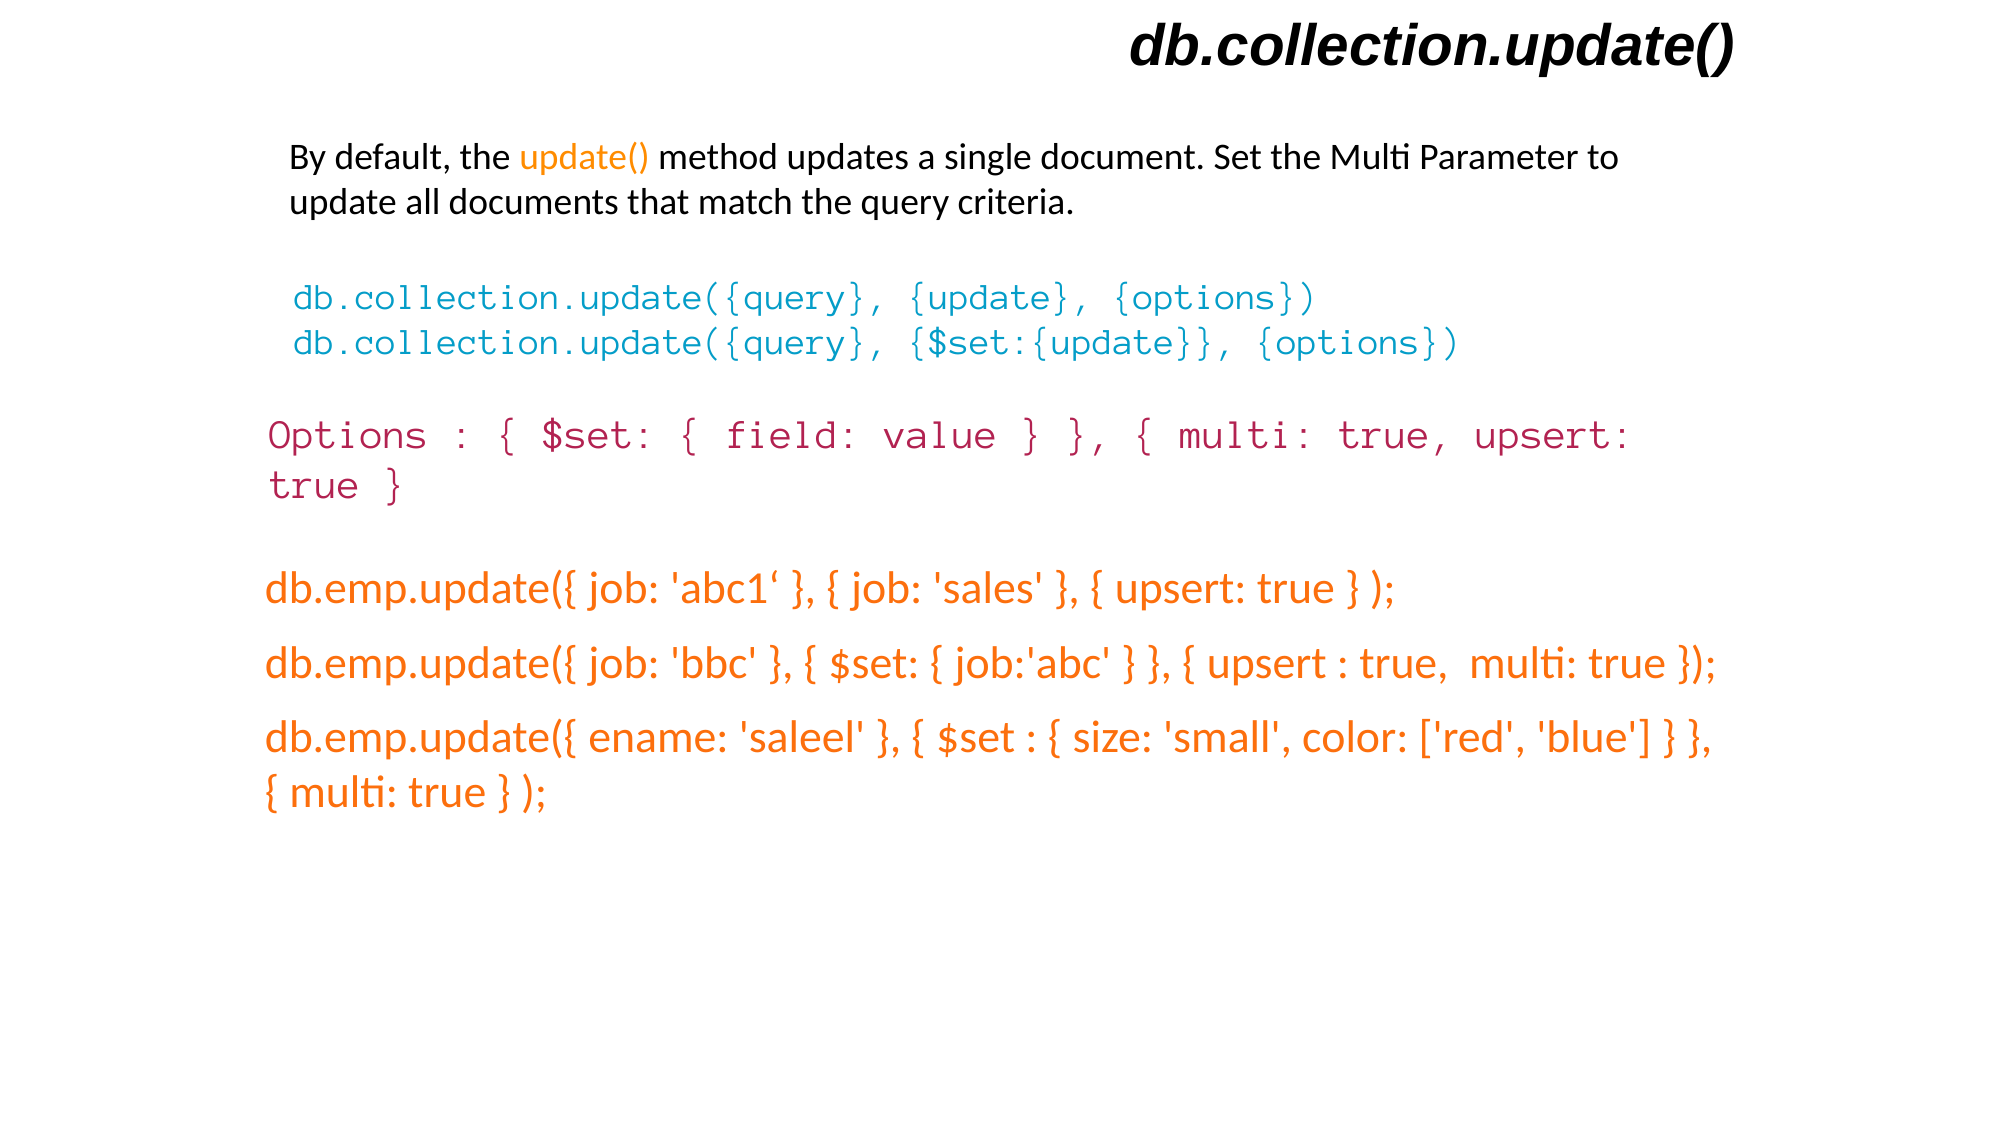

db.collection.update()
By default, the update() method updates a single document. Set the Multi Parameter to update all documents that match the query criteria.
db.collection.update({query}, {update}, {options})
db.collection.update({query}, {$set:{update}}, {options})
Options : { $set: { field: value } }, { multi: true, upsert: true }
db.emp.update({ job: 'abc1‘ }, { job: 'sales' }, { upsert: true } );

db.emp.update({ job: 'bbc' }, { $set: { job:'abc' } }, { upsert : true,  multi: true });

db.emp.update({ ename: 'saleel' }, { $set : { size: 'small', color: ['red', 'blue'] } }, { multi: true } );